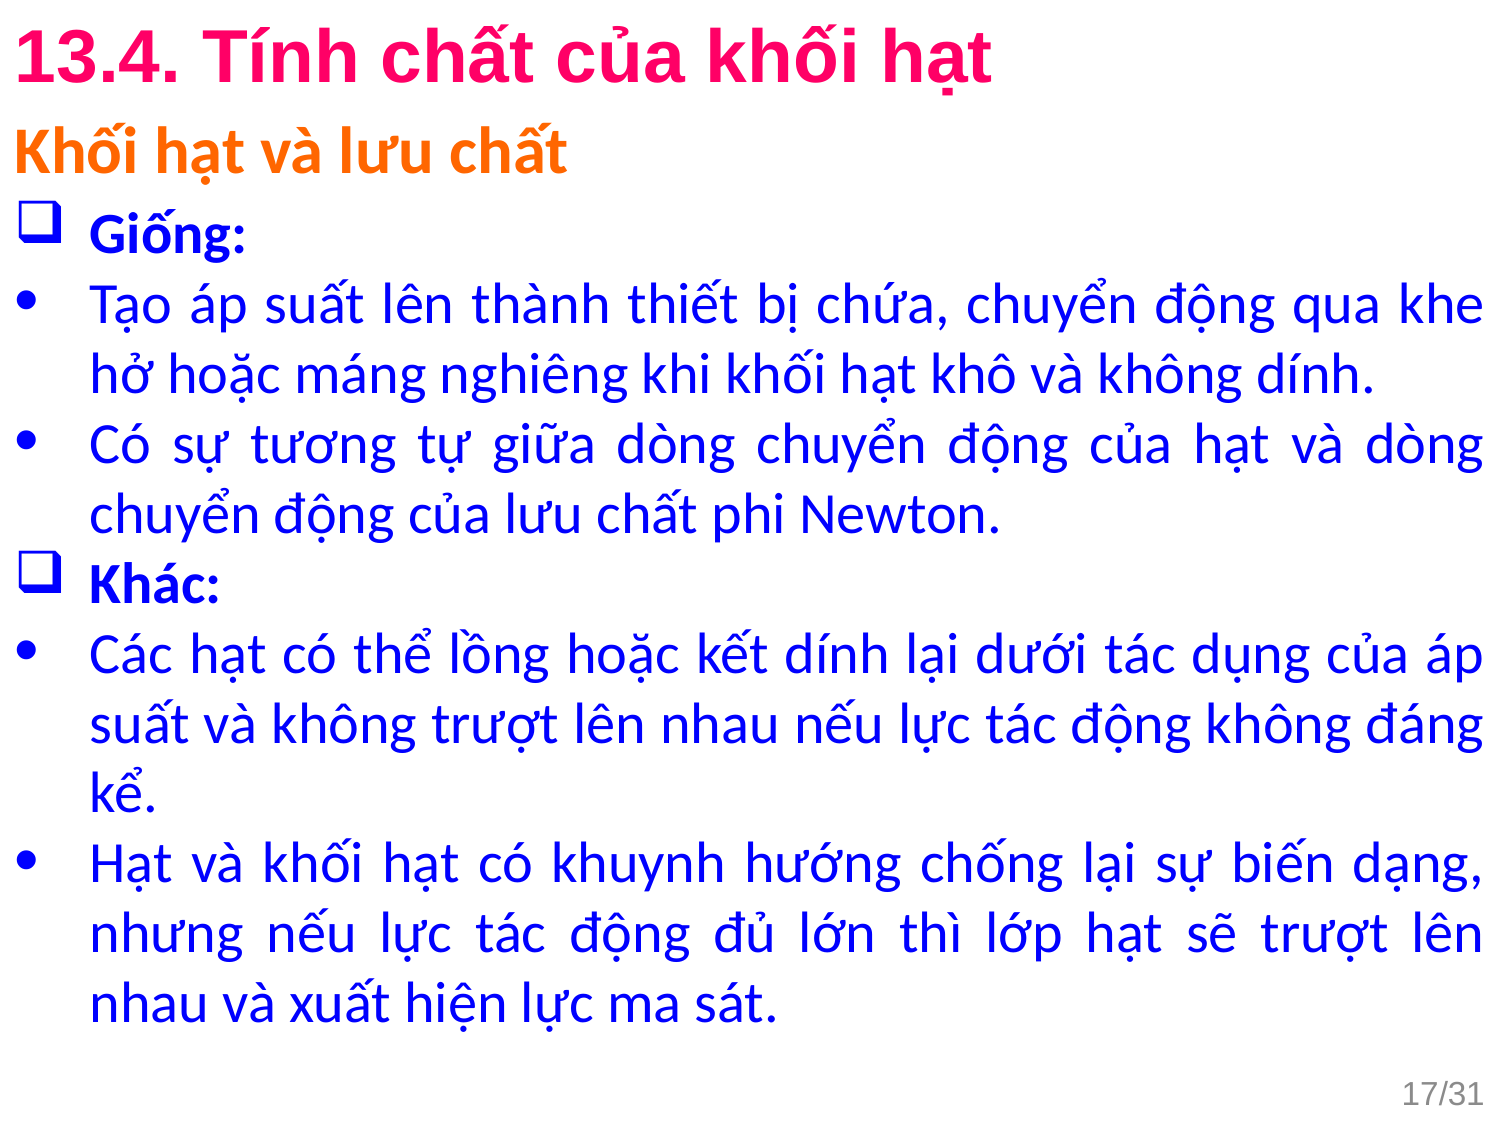

13.4. Tính chất của khối hạt
Khối hạt và lưu chất
Giống:
Tạo áp suất lên thành thiết bị chứa, chuyển động qua khe hở hoặc máng nghiêng khi khối hạt khô và không dính.
Có sự tương tự giữa dòng chuyển động của hạt và dòng chuyển động của lưu chất phi Newton.
Khác:
Các hạt có thể lồng hoặc kết dính lại dưới tác dụng của áp suất và không trượt lên nhau nếu lực tác động không đáng kể.
Hạt và khối hạt có khuynh hướng chống lại sự biến dạng, nhưng nếu lực tác động đủ lớn thì lớp hạt sẽ trượt lên nhau và xuất hiện lực ma sát.
17/31